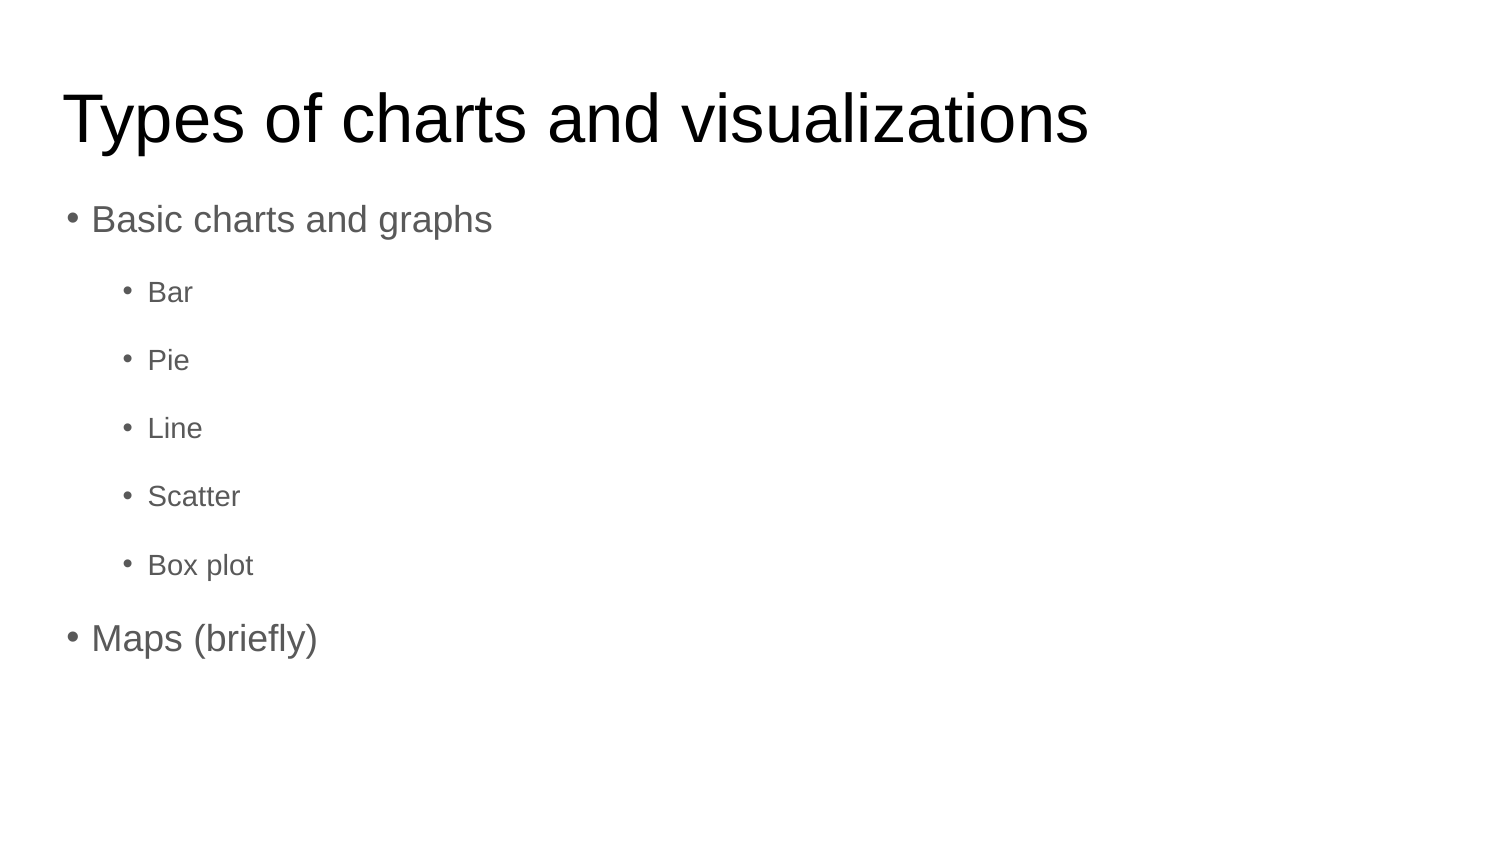

# Types of charts and visualizations
Basic charts and graphs
Bar
Pie
Line
Scatter
Box plot
Maps (briefly)